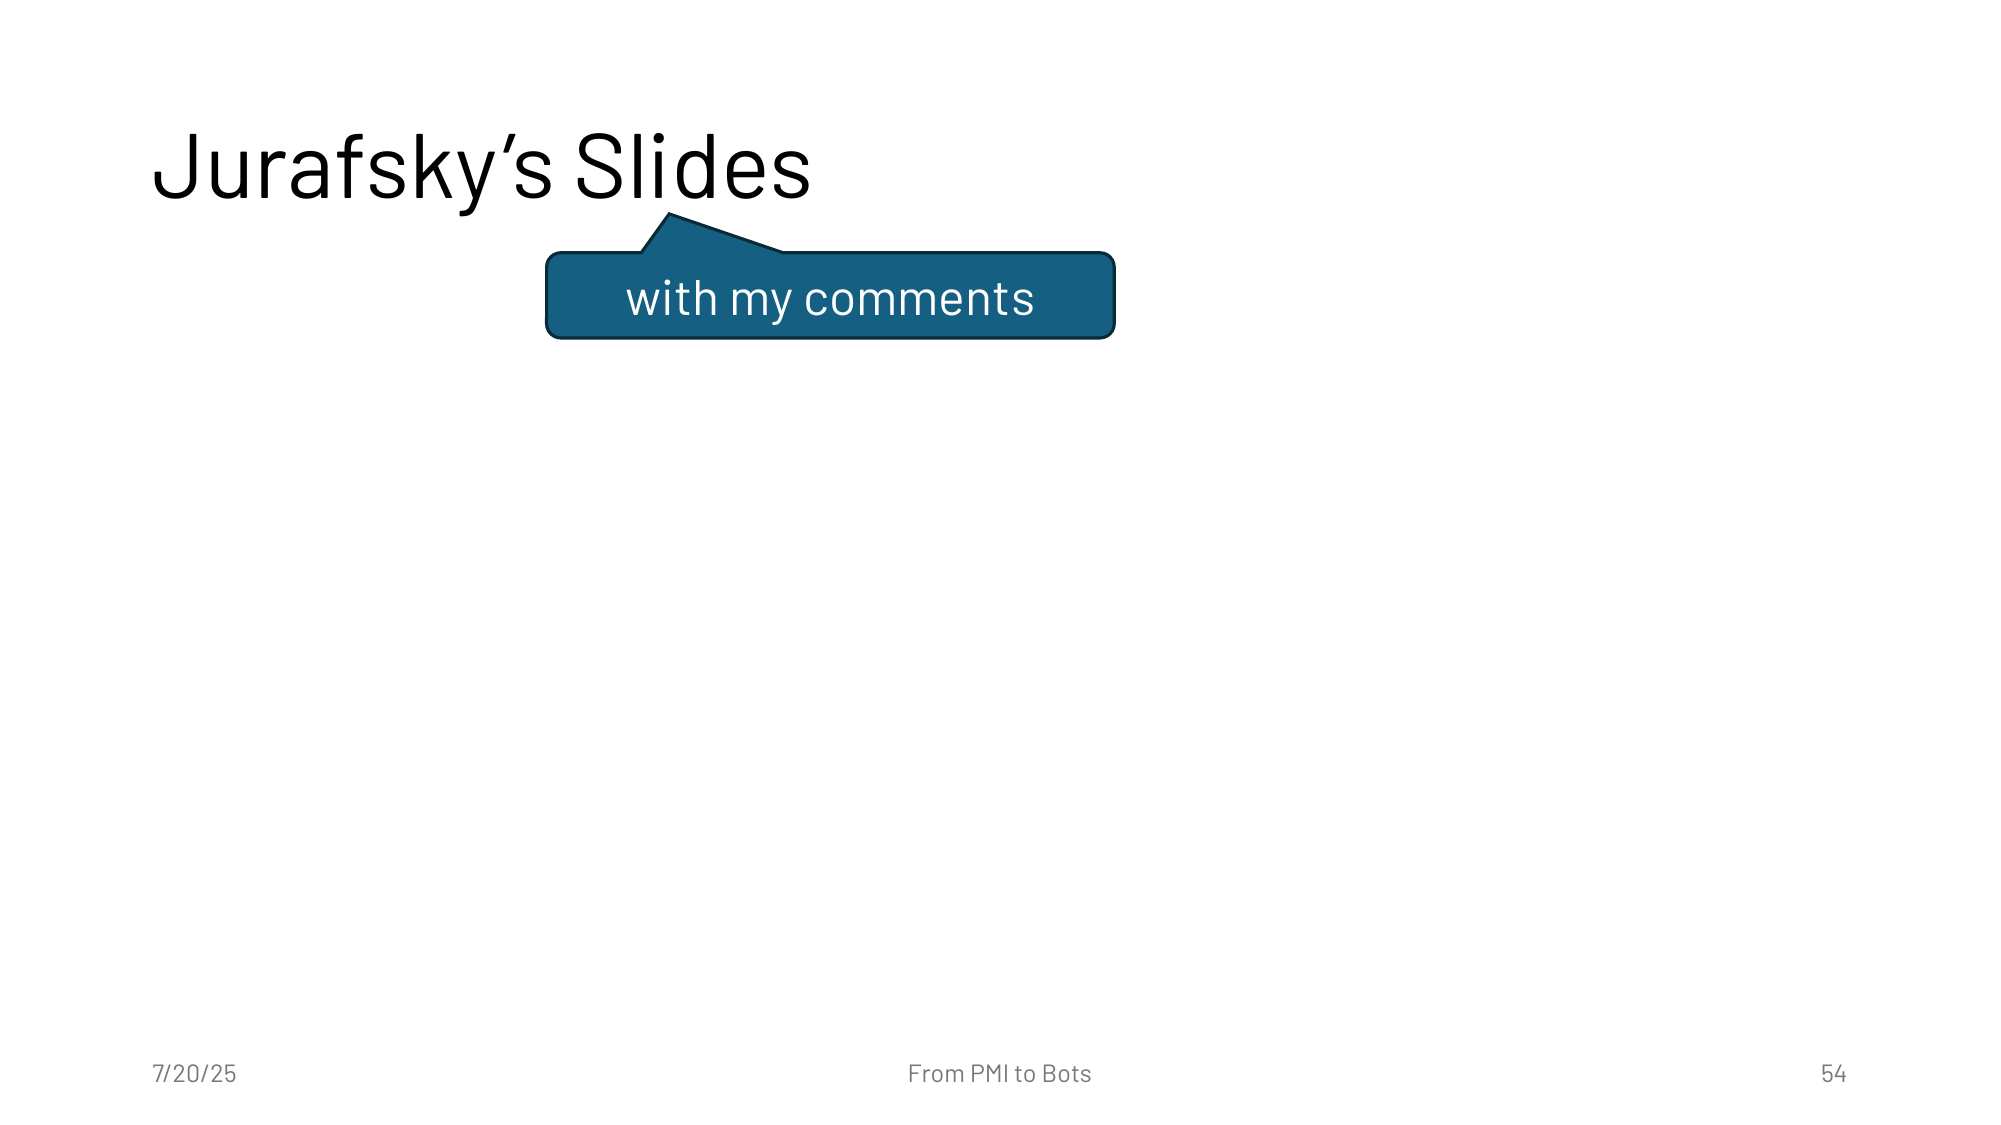

# Jurafsky’s Slides
with my comments
7/20/25
From PMI to Bots
54